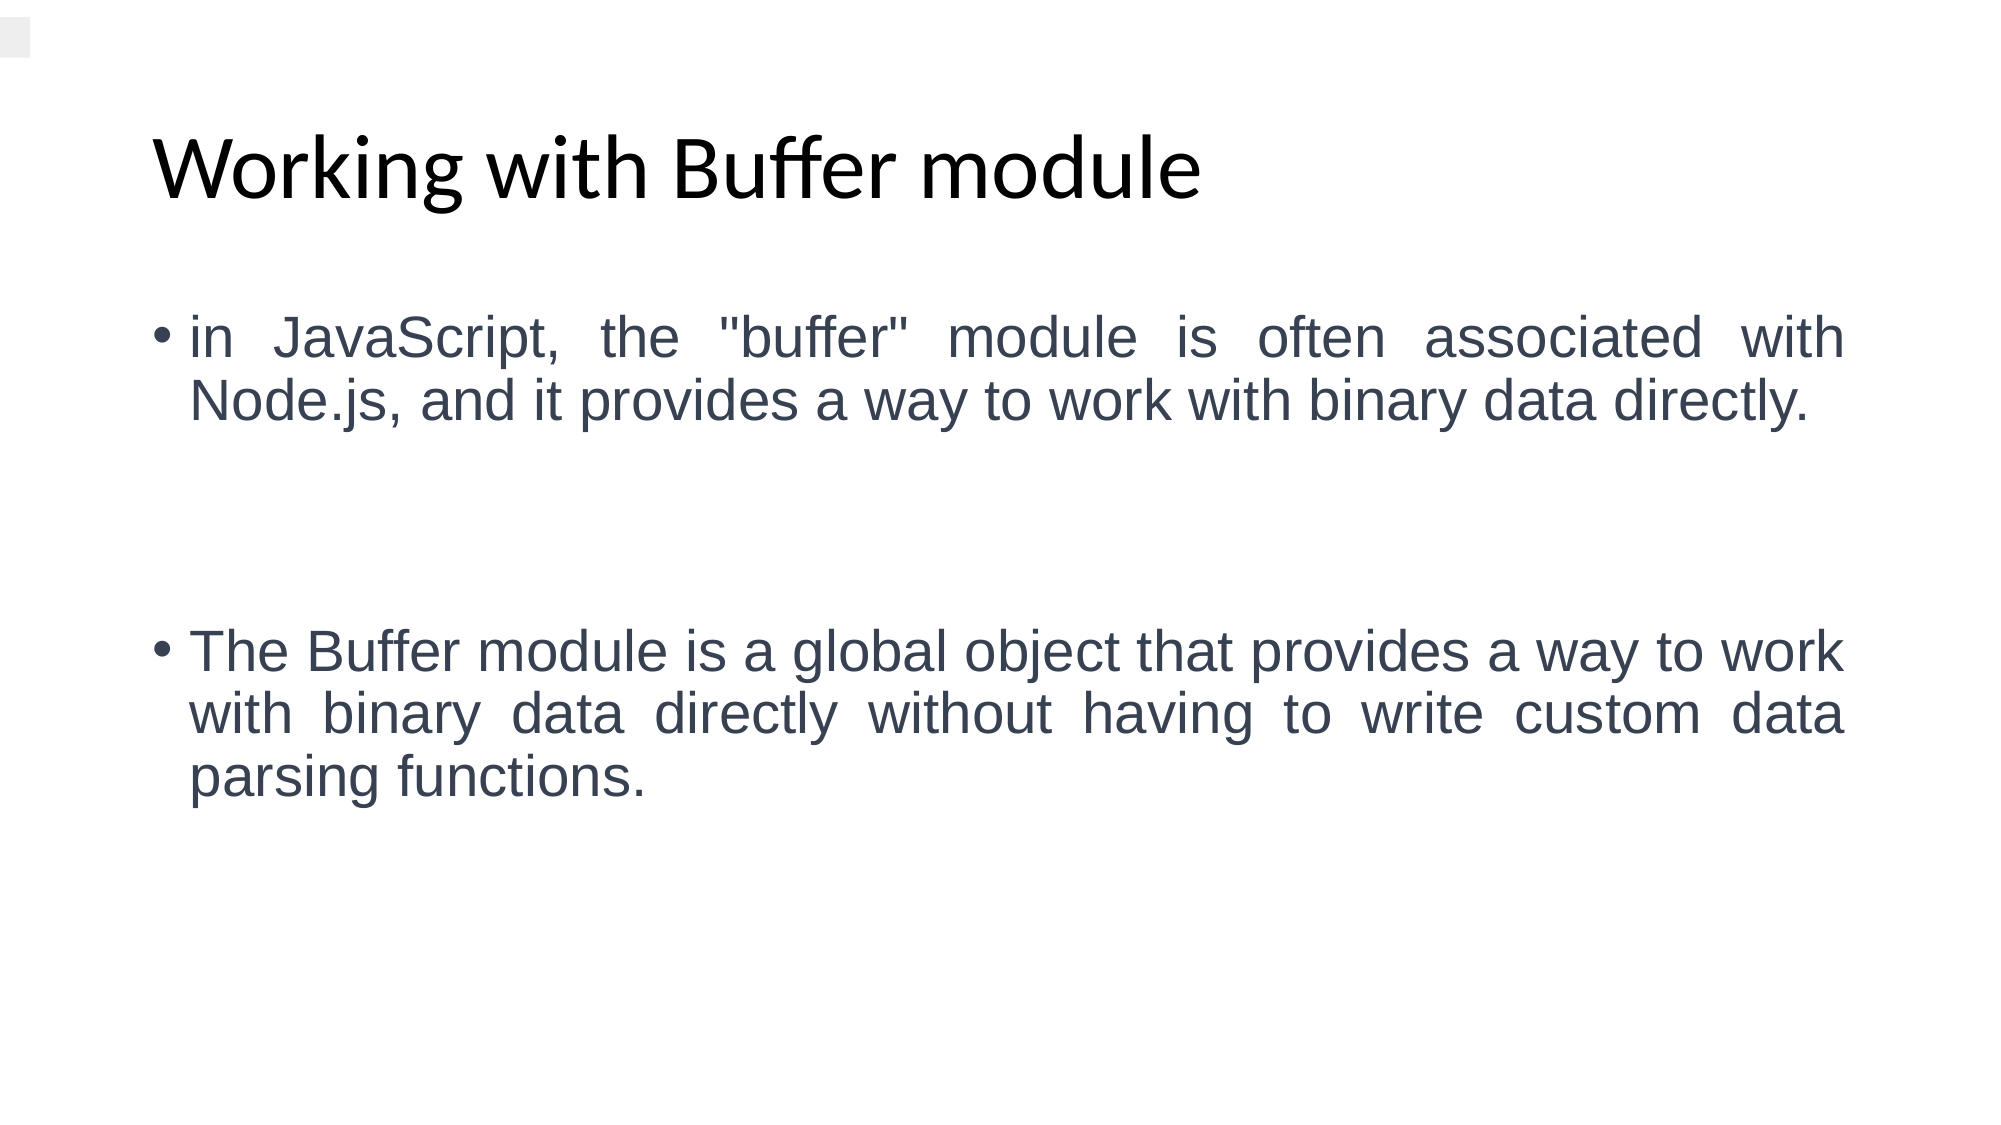

# Working with Buffer module
in JavaScript, the "buffer" module is often associated with Node.js, and it provides a way to work with binary data directly.

The Buffer module is a global object that provides a way to work with binary data directly without having to write custom data parsing functions.